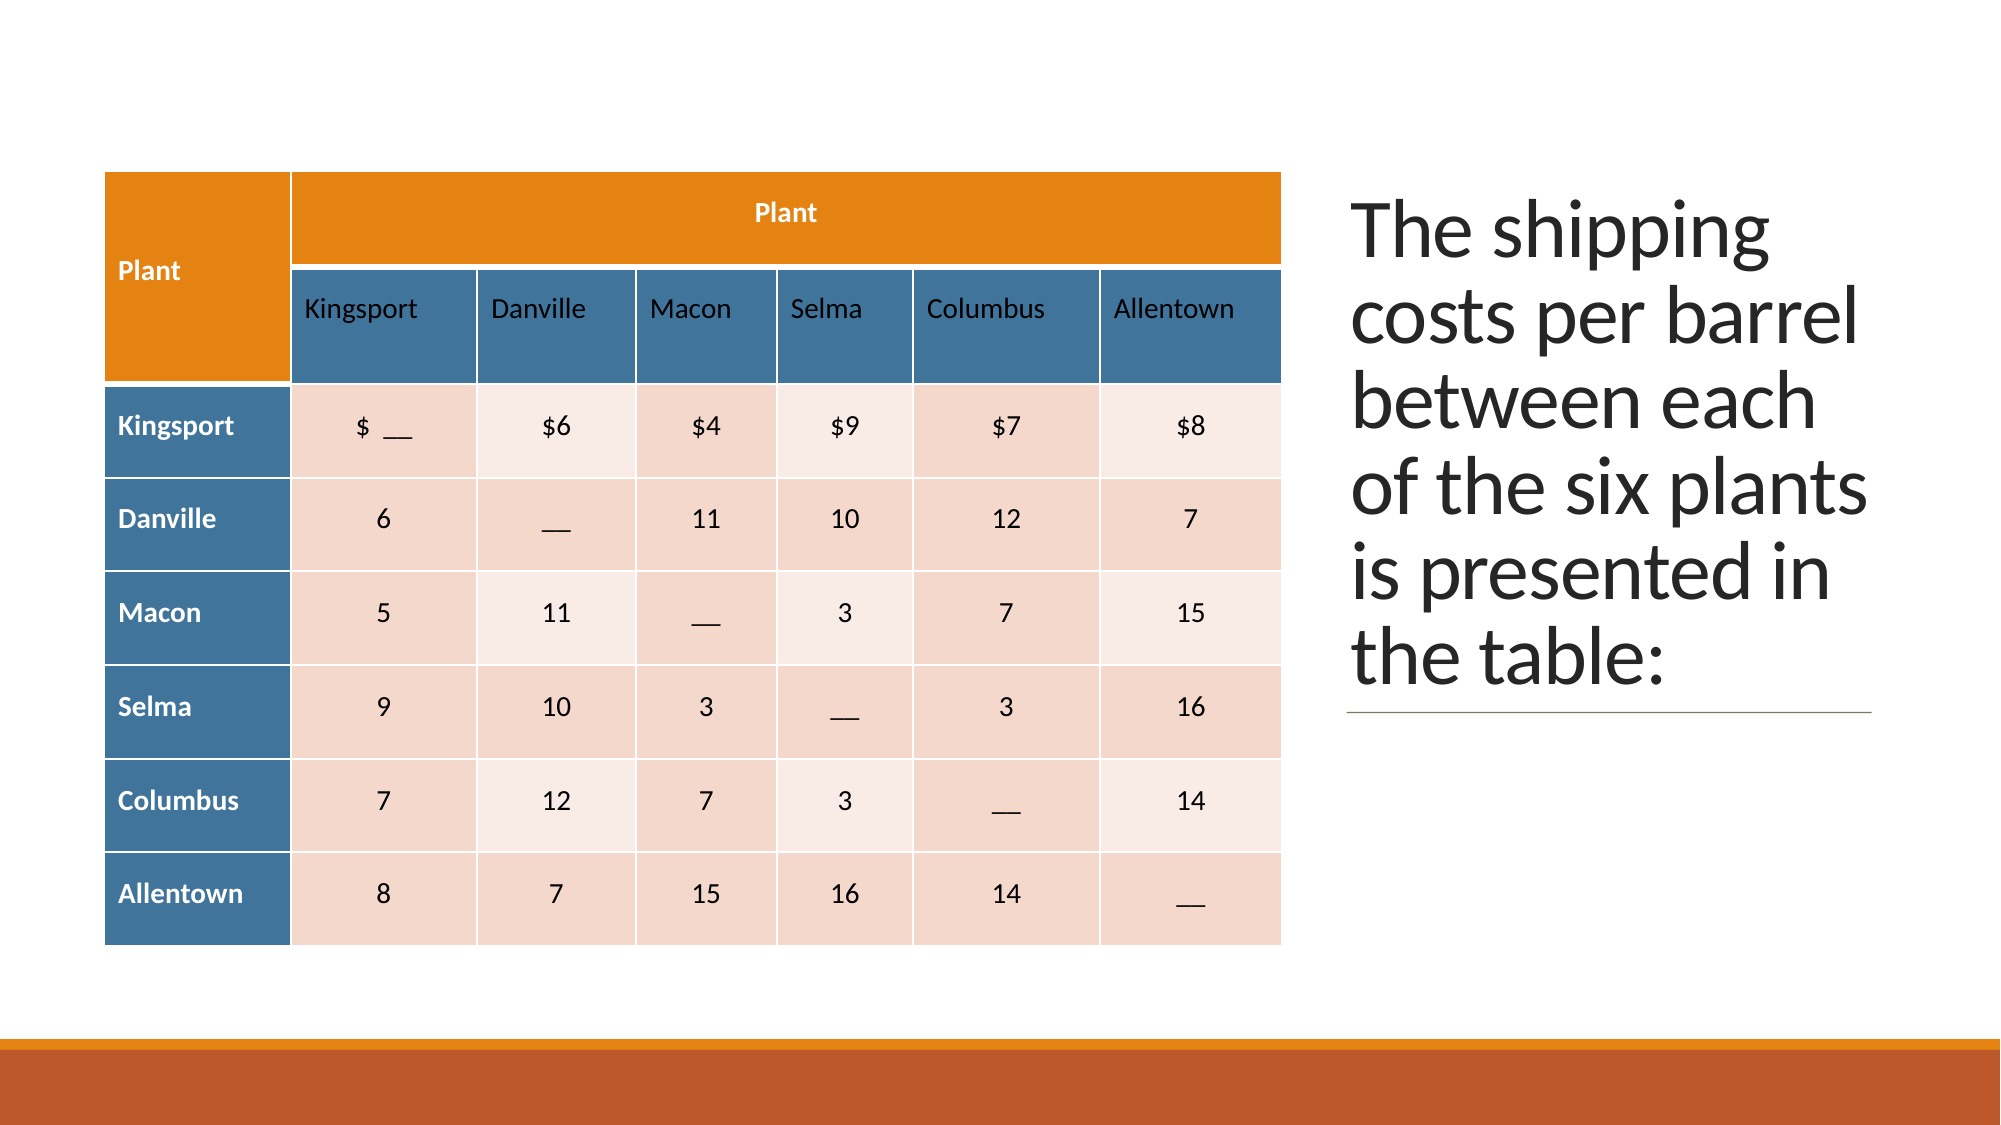

The shipping costs per barrel between each of the six plants is presented in the table:
| Plant | Plant |  |  |  |  |  |
| --- | --- | --- | --- | --- | --- | --- |
|  | Kingsport | Danville | Macon | Selma | Columbus | Allentown |
| Kingsport | $ \_\_ | $6 | $4 | $9 | $7 | $8 |
| Danville | 6 | \_\_ | 11 | 10 | 12 | 7 |
| Macon | 5 | 11 | \_\_ | 3 | 7 | 15 |
| Selma | 9 | 10 | 3 | \_\_ | 3 | 16 |
| Columbus | 7 | 12 | 7 | 3 | \_\_ | 14 |
| Allentown | 8 | 7 | 15 | 16 | 14 | \_\_ |